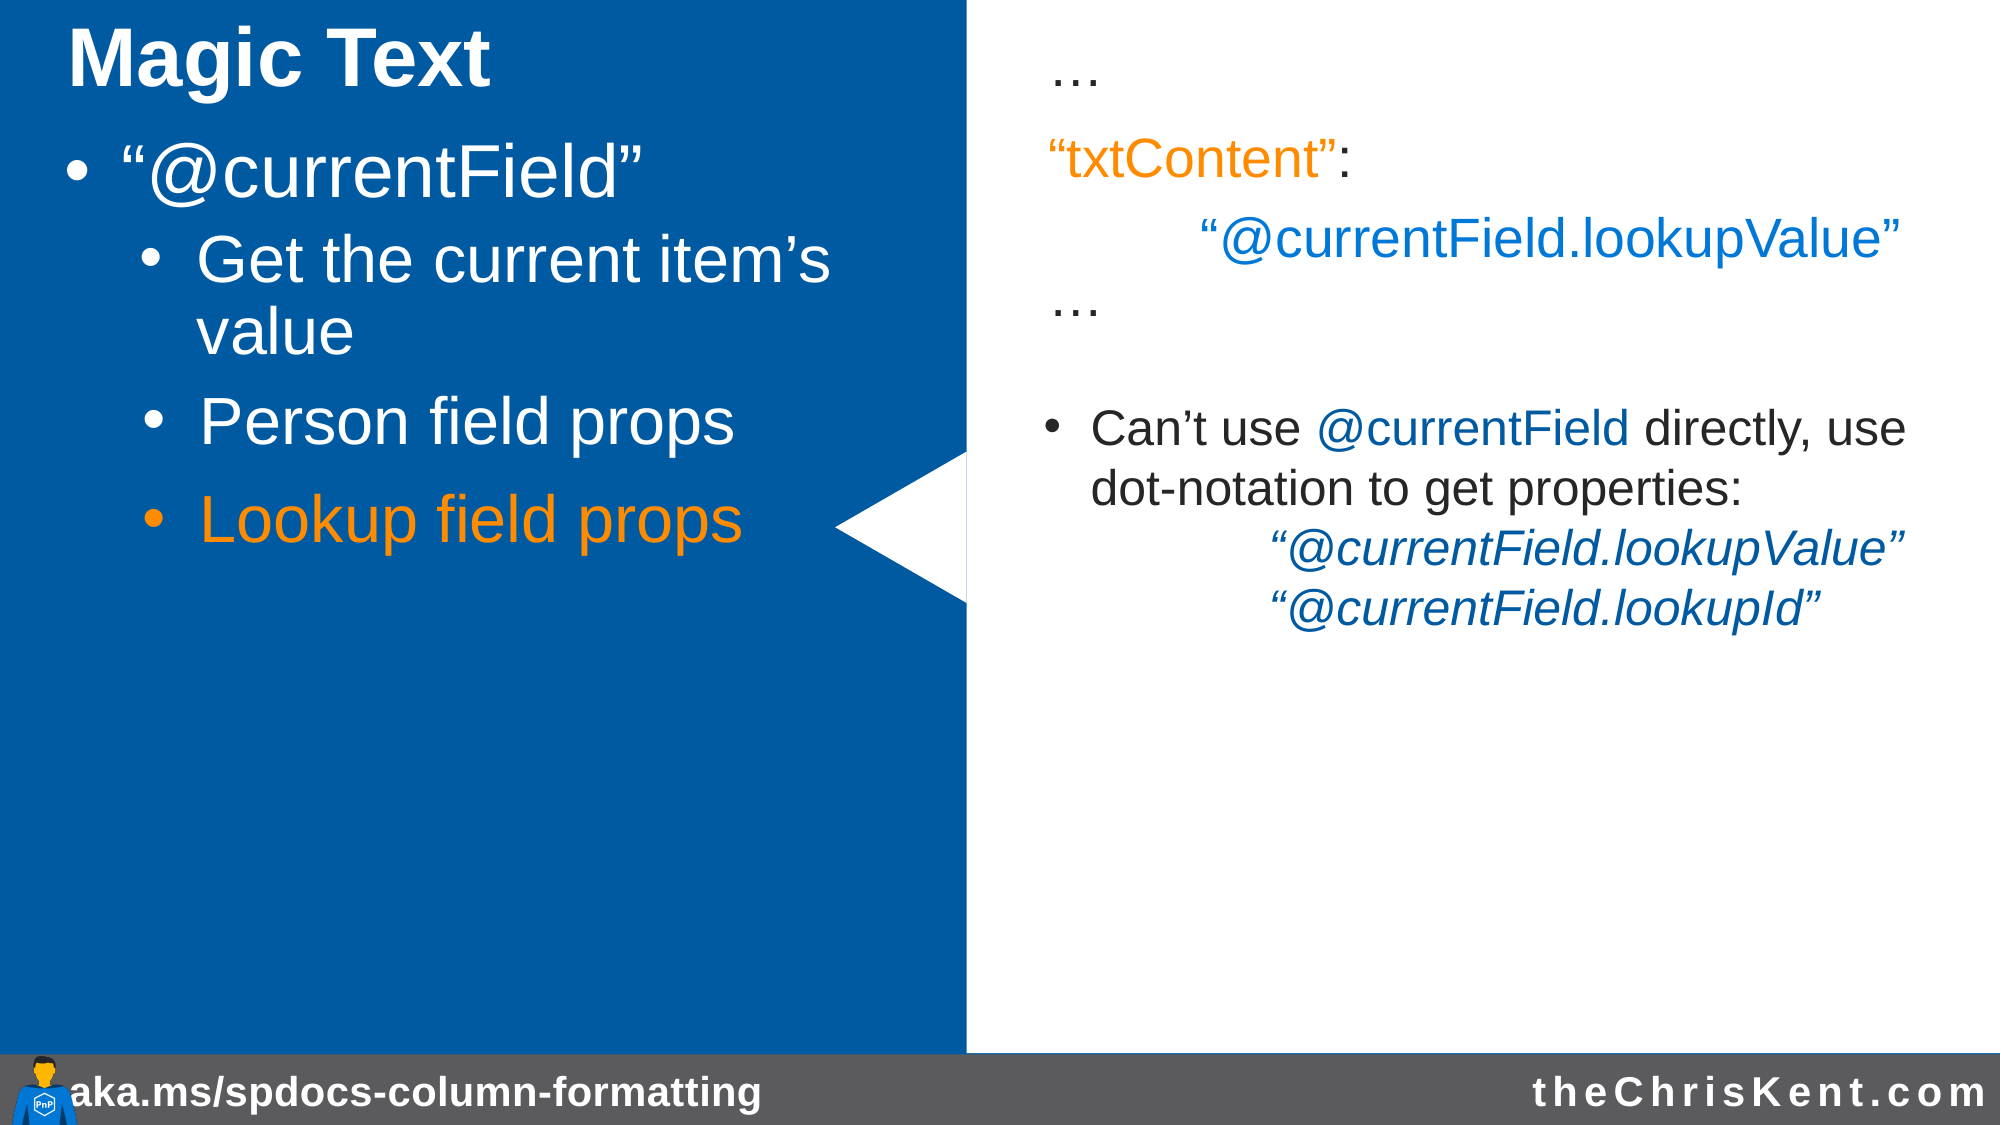

# Magic Text
…
“txtContent”:
          “@currentField.lookupValue”
…
“@currentField”
Get the current item’s value
Person field props
Can’t use @currentField directly, use dot-notation to get properties:
	“@currentField.lookupValue”
	“@currentField.lookupId”

Lookup field props